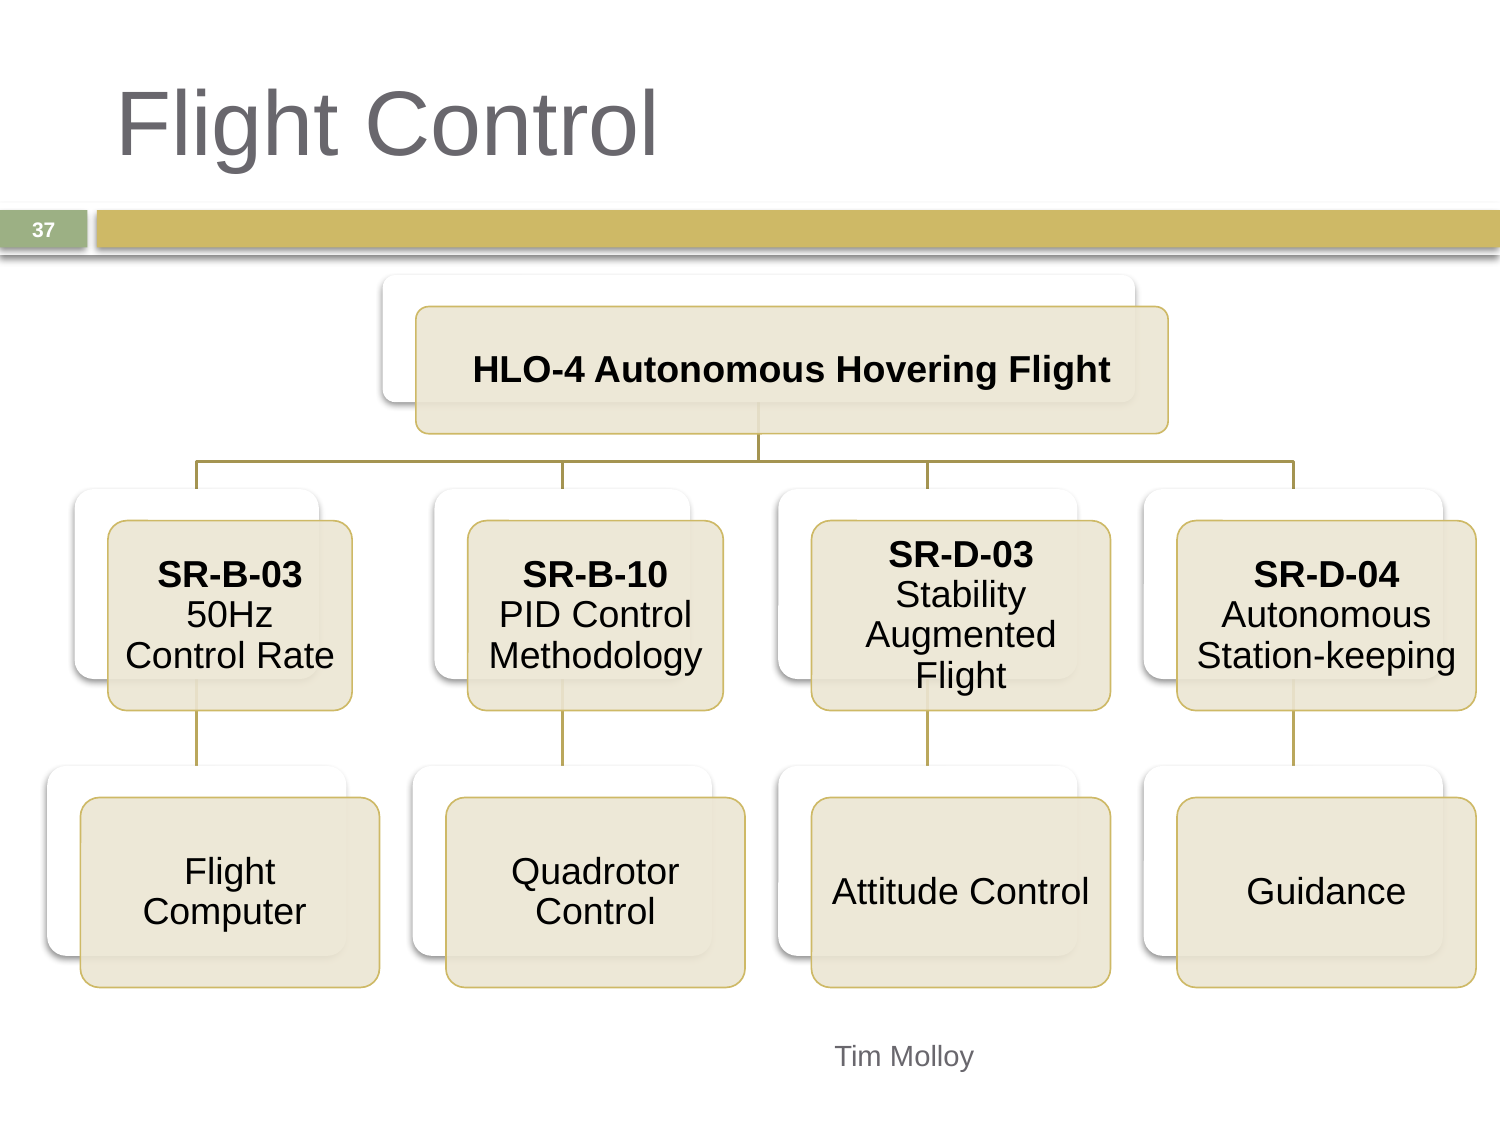

# Flight Control
37
HLO-4 Autonomous Hovering Flight
SR-B-03
50Hz Control Rate
Flight Computer
SR-B-10
PID Control Methodology
Quadrotor Control
SR-D-03
Stability Augmented Flight
Attitude Control
SR-D-04
Autonomous Station-keeping
Guidance
Tim Molloy